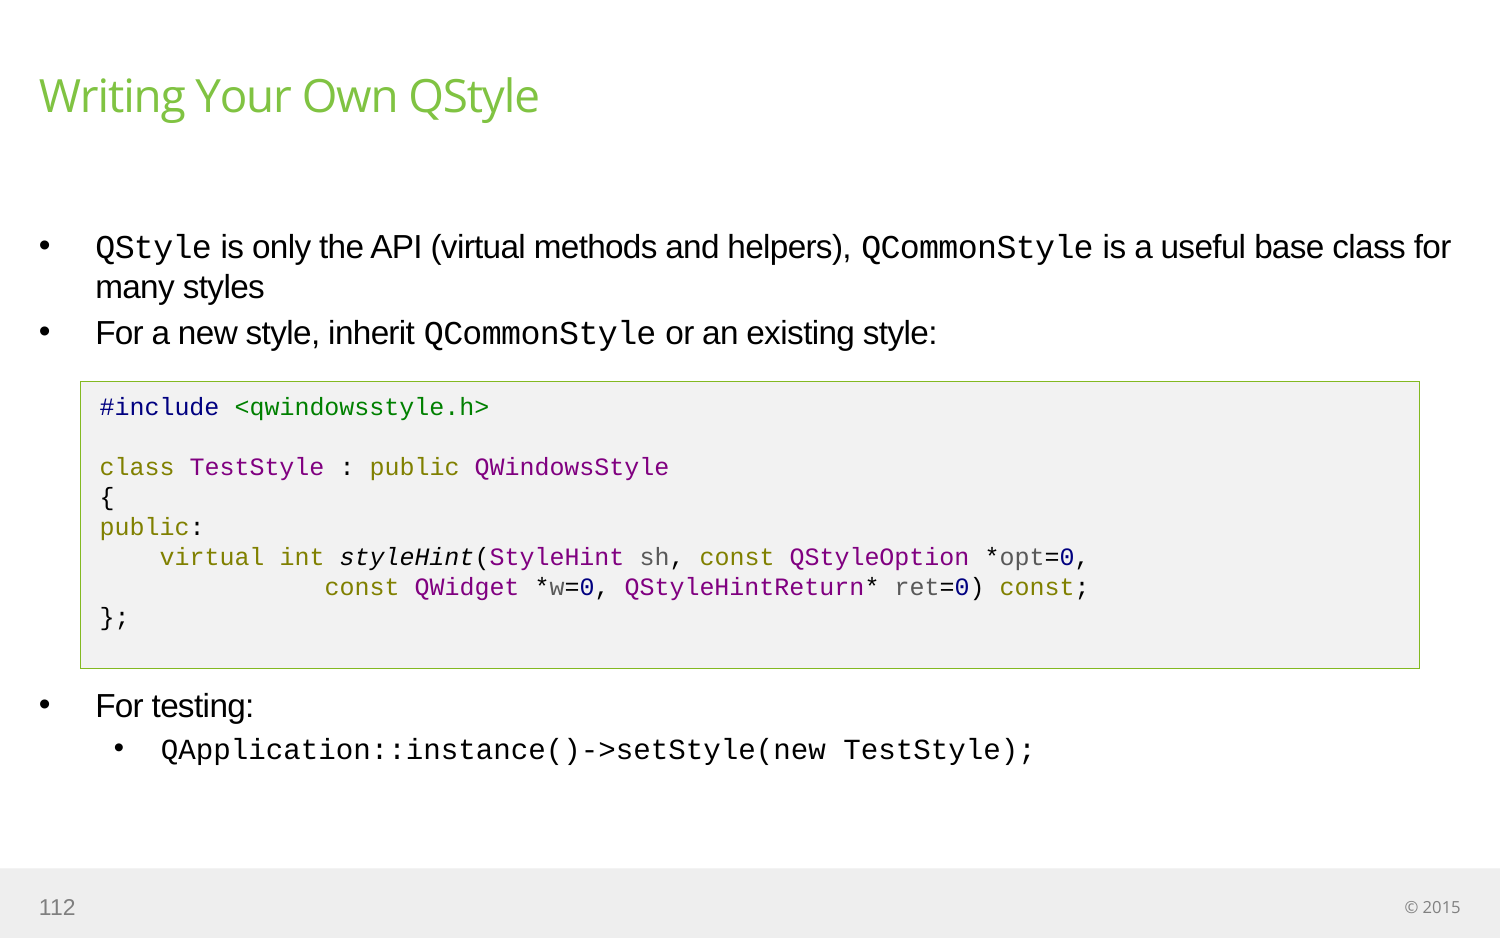

# Writing Your Own QStyle
QStyle is only the API (virtual methods and helpers), QCommonStyle is a useful base class for many styles
For a new style, inherit QCommonStyle or an existing style:

For testing:
QApplication::instance()->setStyle(new TestStyle);

#include <qwindowsstyle.h>

class TestStyle : public QWindowsStyle
{
public:
    virtual int styleHint(StyleHint sh, const QStyleOption *opt=0,
               const QWidget *w=0, QStyleHintReturn* ret=0) const;
};
112
© 2015